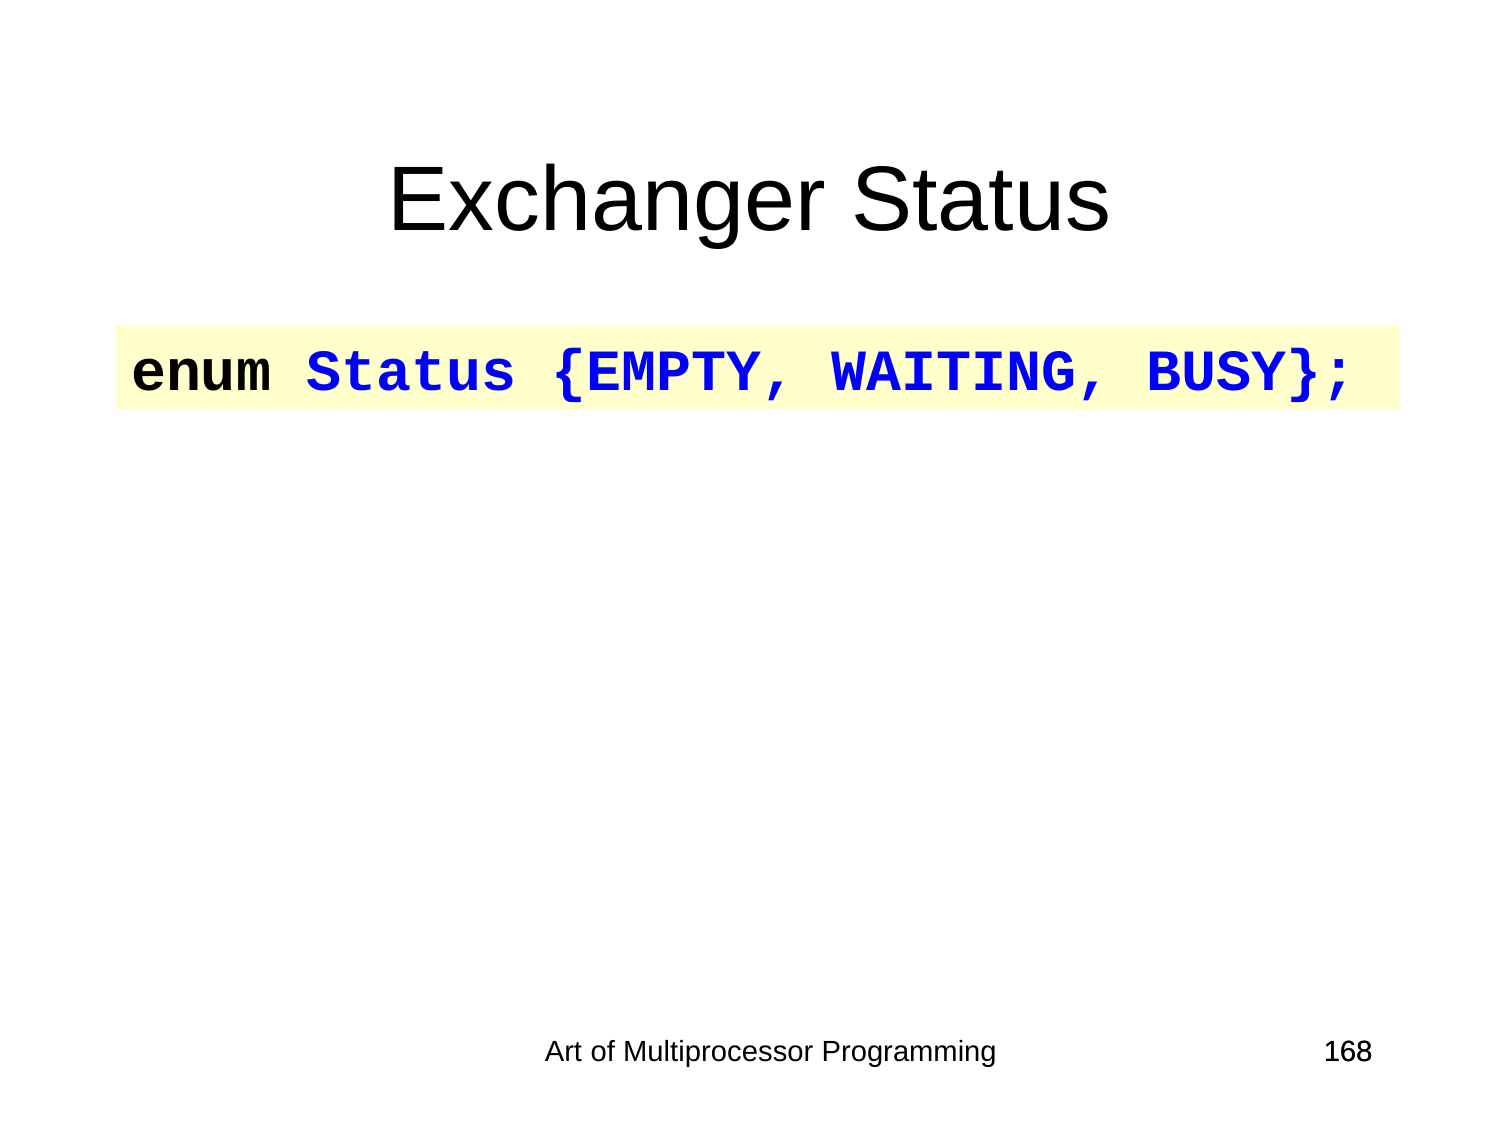

Exchanger Status
enum Status {EMPTY, WAITING, BUSY};
Art of Multiprocessor Programming
168
168